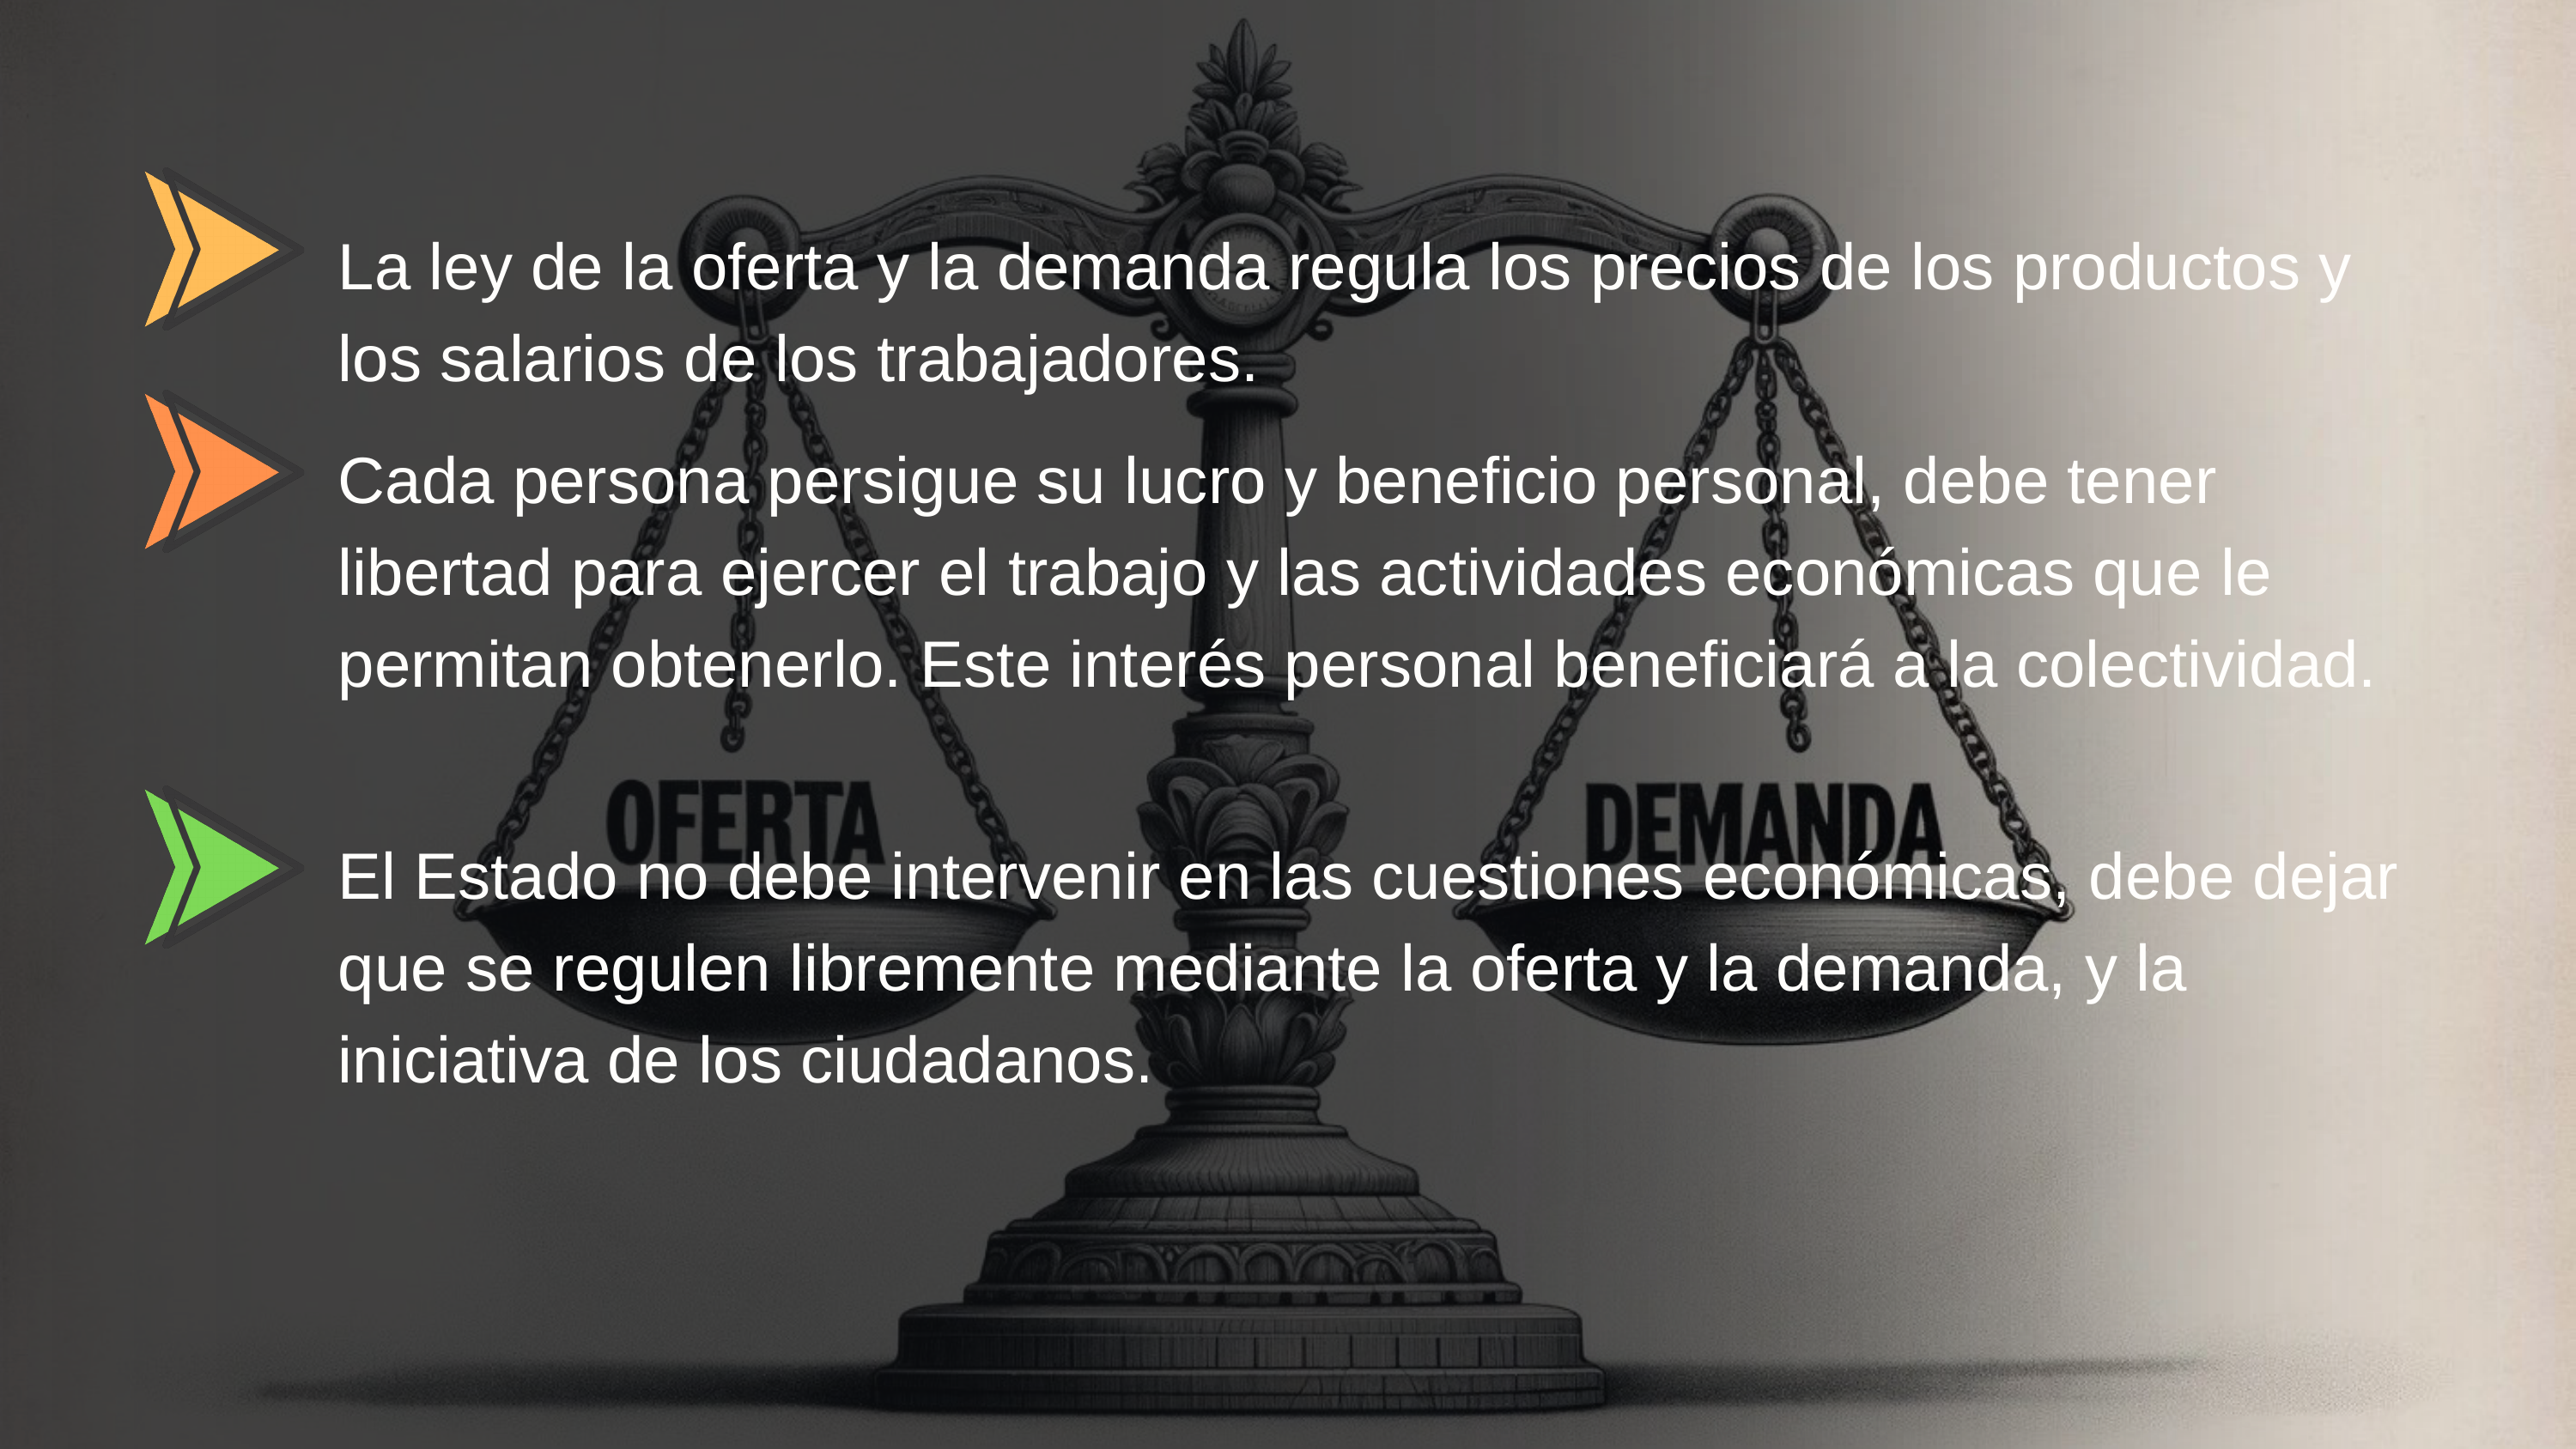

La ley de la oferta y la demanda regula los precios de los productos y los salarios de los trabajadores.

Cada persona persigue su lucro y beneficio personal, debe tener libertad para ejercer el trabajo y las actividades económicas que le permitan obtenerlo. Este interés personal beneficiará a la colectividad.

El Estado no debe intervenir en las cuestiones económicas, debe dejar que se regulen libremente mediante la oferta y la demanda, y la iniciativa de los ciudadanos.